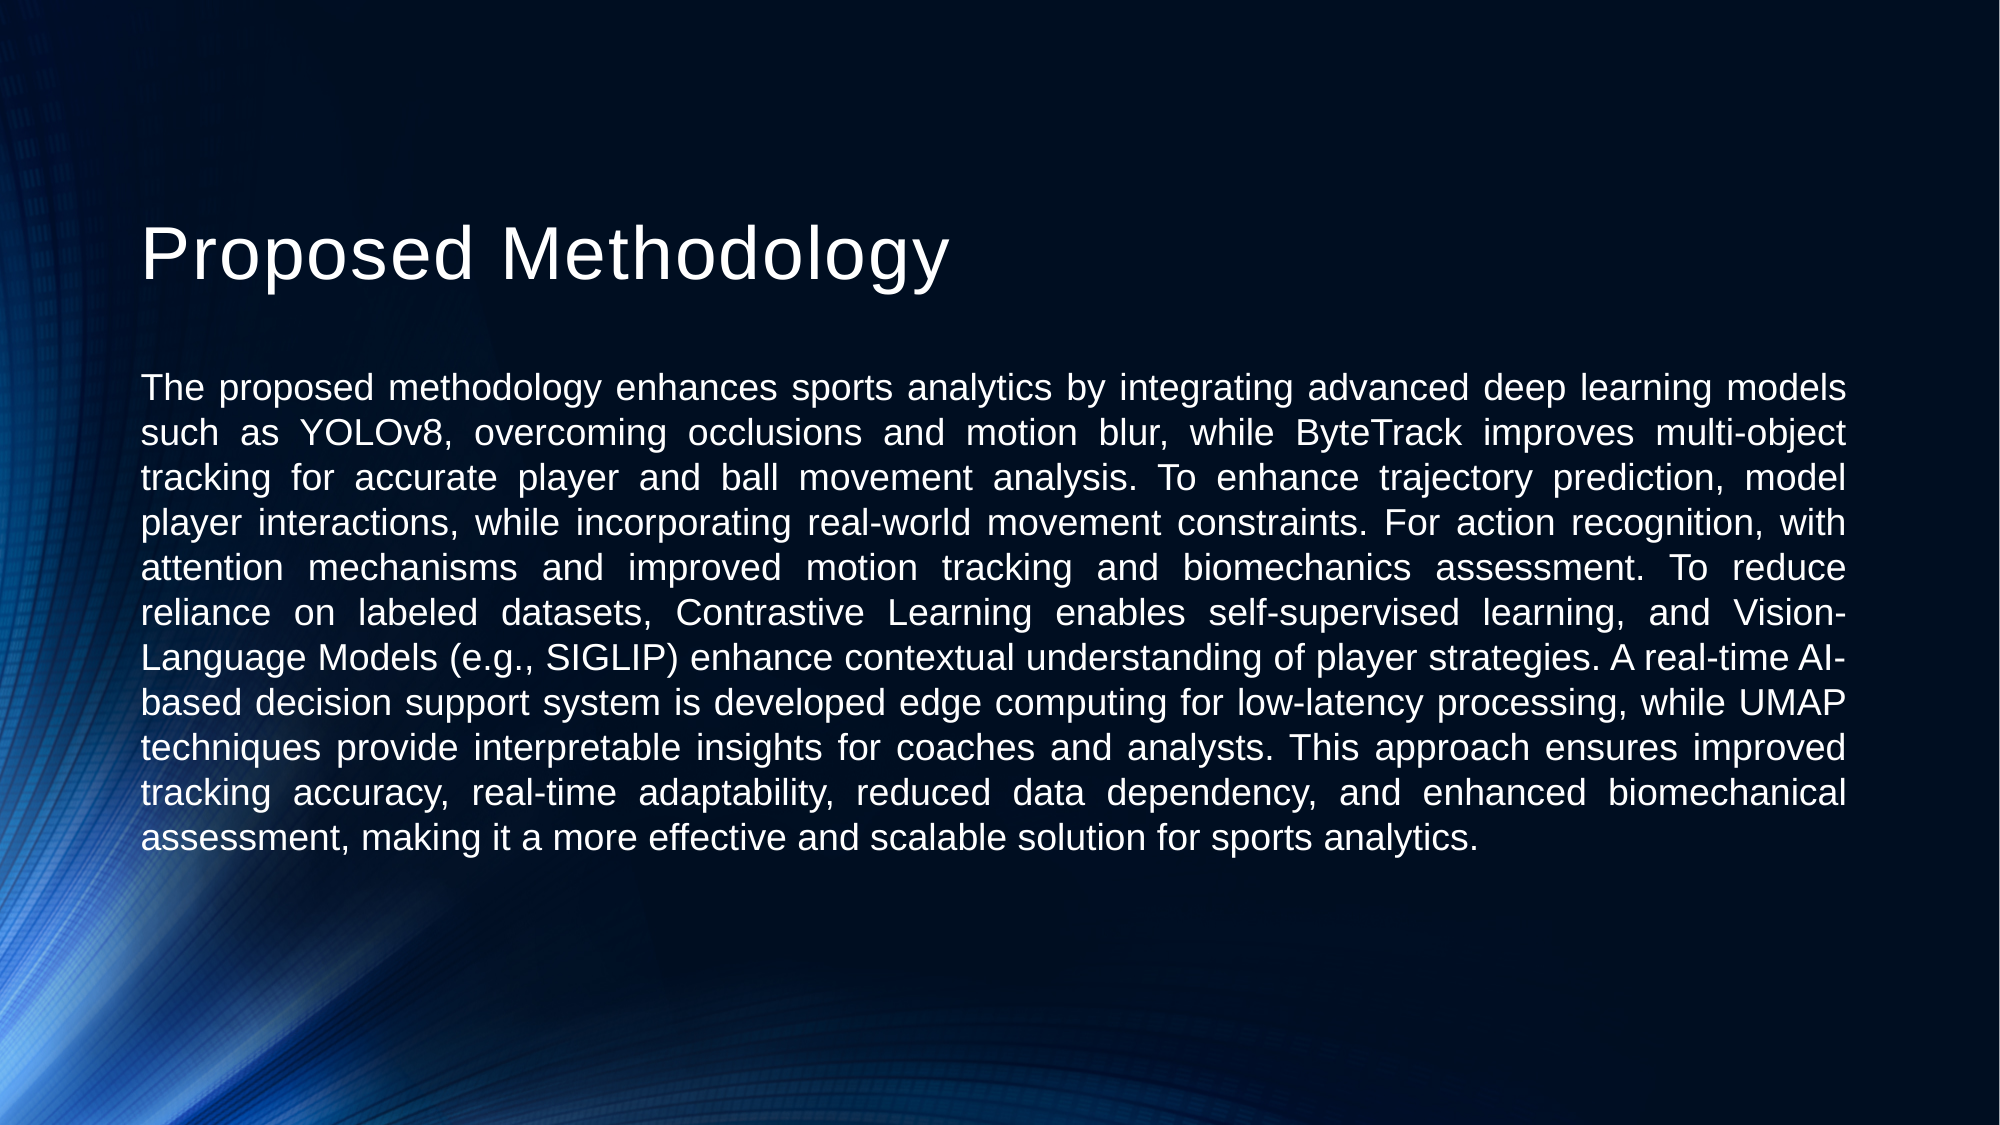

# Proposed Methodology
The proposed methodology enhances sports analytics by integrating advanced deep learning models such as YOLOv8, overcoming occlusions and motion blur, while ByteTrack improves multi-object tracking for accurate player and ball movement analysis. To enhance trajectory prediction, model player interactions, while incorporating real-world movement constraints. For action recognition, with attention mechanisms and improved motion tracking and biomechanics assessment. To reduce reliance on labeled datasets, Contrastive Learning enables self-supervised learning, and Vision-Language Models (e.g., SIGLIP) enhance contextual understanding of player strategies. A real-time AI-based decision support system is developed edge computing for low-latency processing, while UMAP techniques provide interpretable insights for coaches and analysts. This approach ensures improved tracking accuracy, real-time adaptability, reduced data dependency, and enhanced biomechanical assessment, making it a more effective and scalable solution for sports analytics.